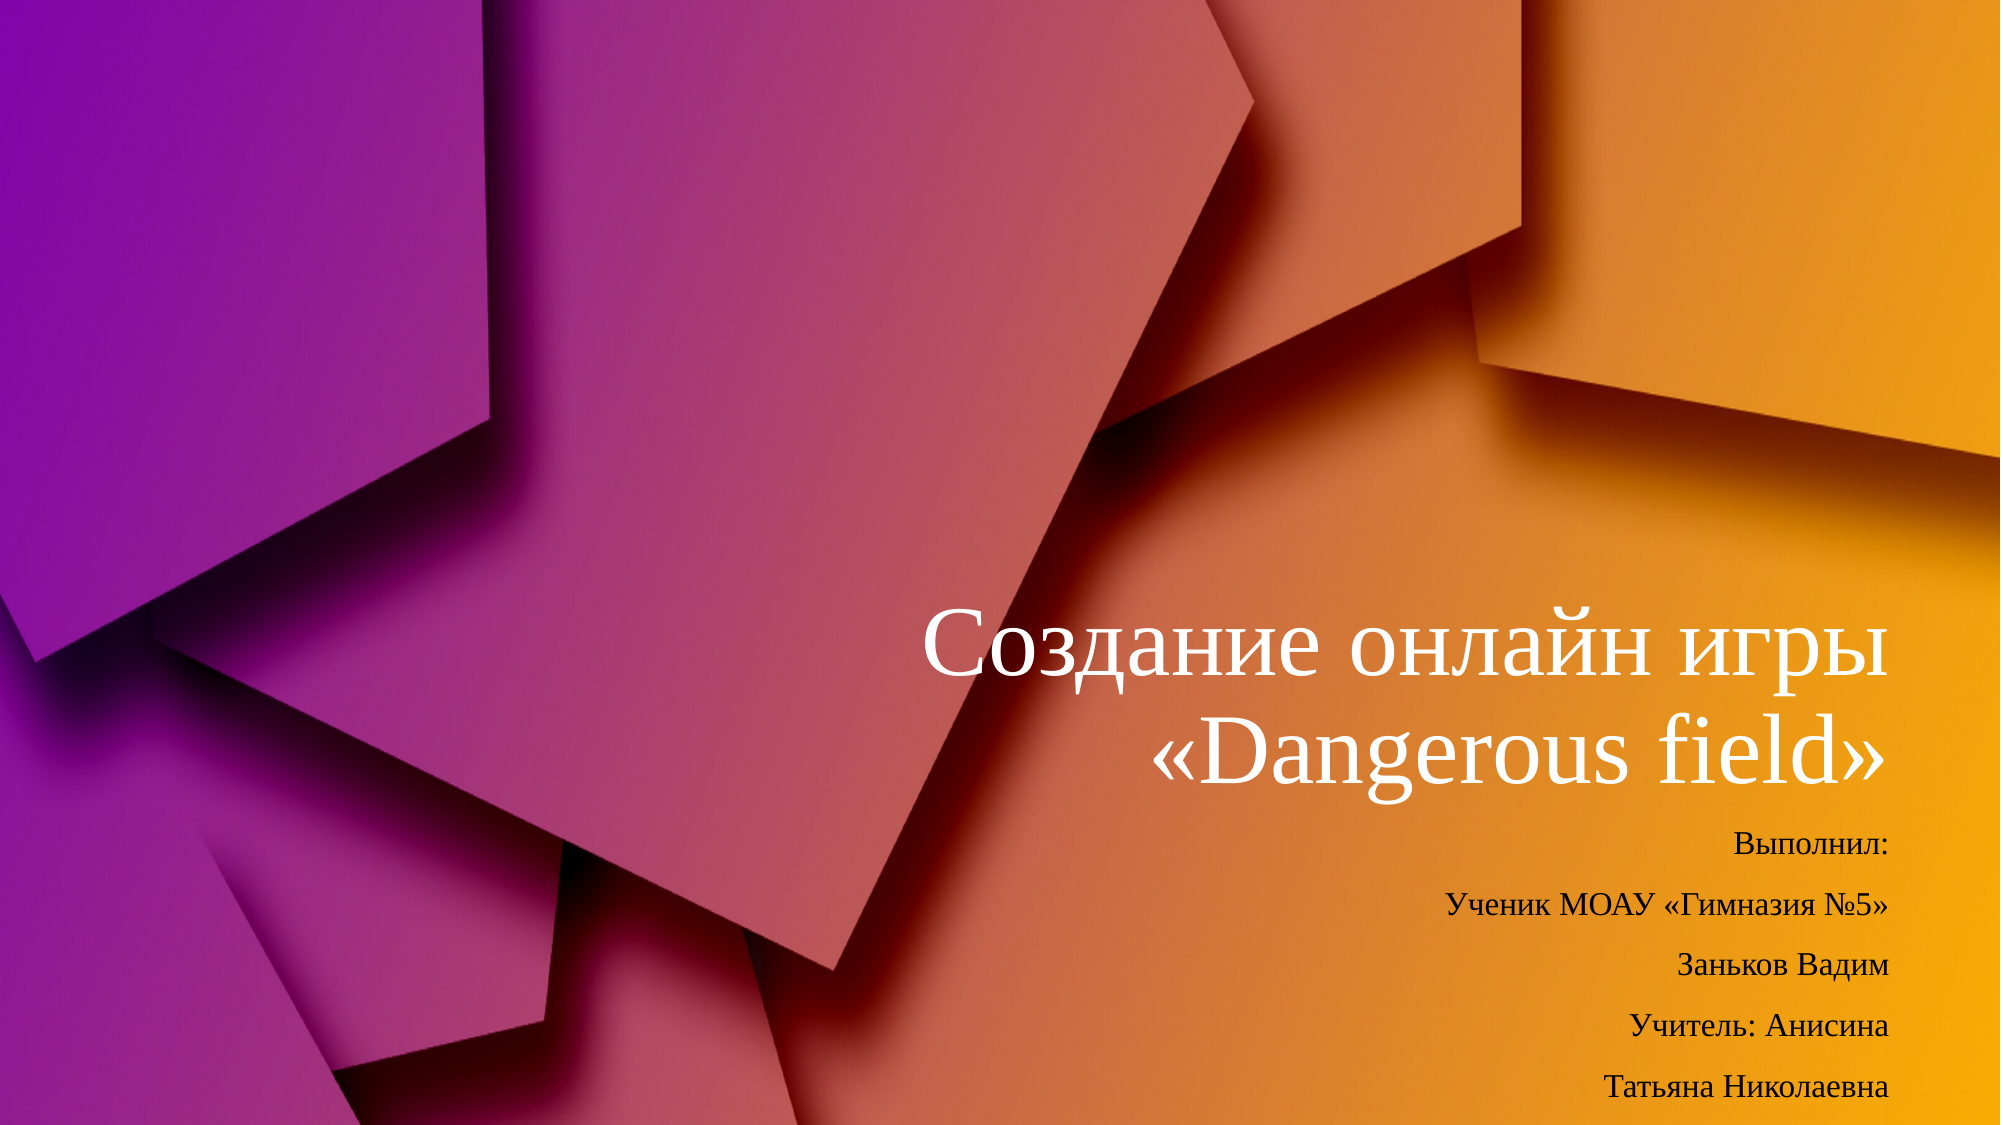

# Создание онлайн игры «Dangerous field»
Выполнил:
Ученик МОАУ «Гимназия №5»
Заньков Вадим
Учитель: Анисина
Татьяна Николаевна